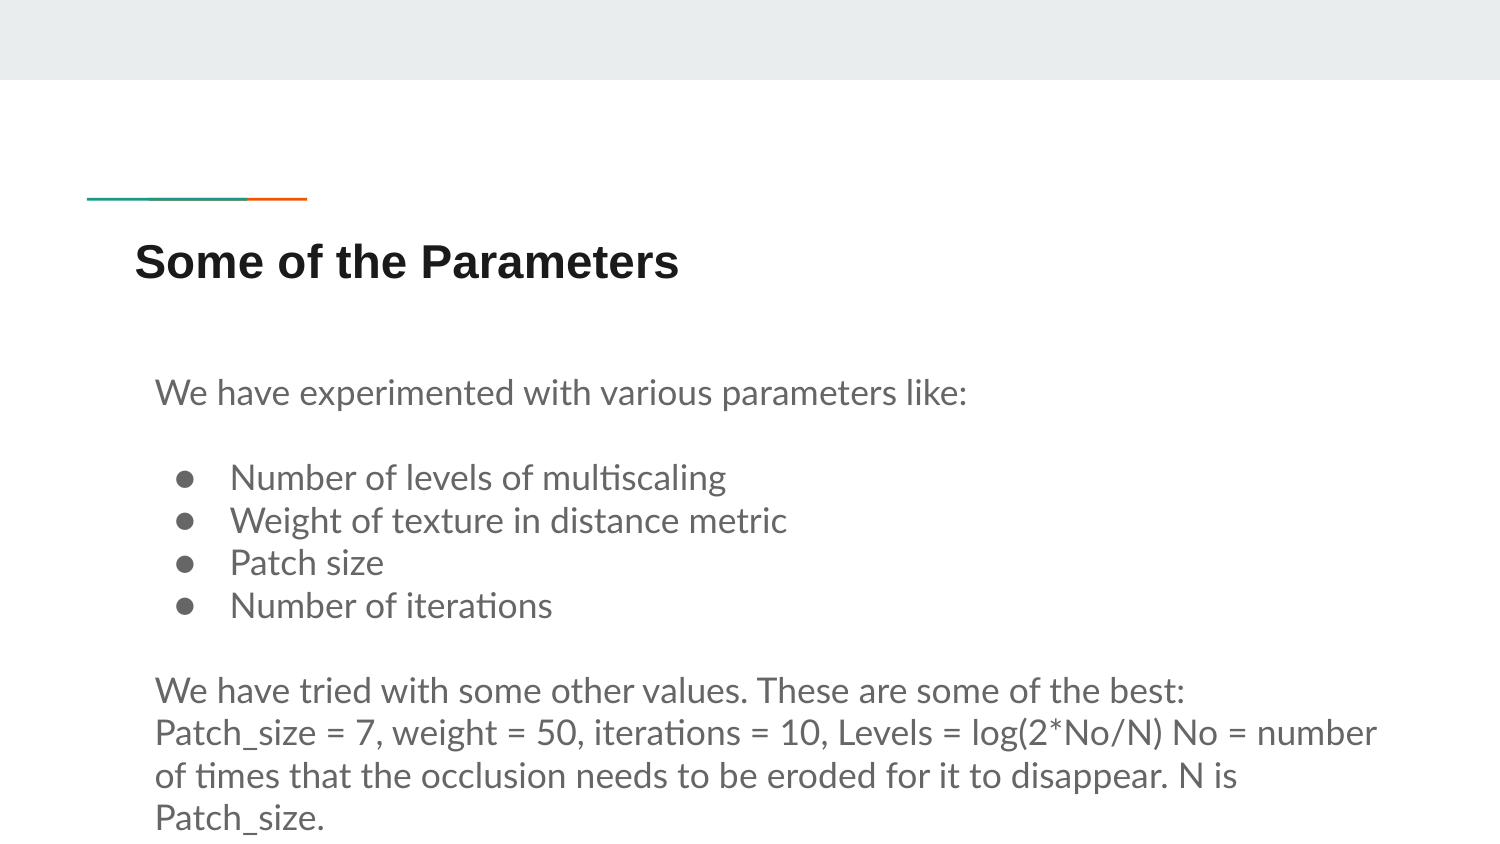

# Some of the Parameters
We have experimented with various parameters like:

Number of levels of multiscaling
Weight of texture in distance metric
Patch size
Number of iterations

We have tried with some other values. These are some of the best:
Patch_size = 7, weight = 50, iterations = 10, Levels = log(2*No/N) No = number of times that the occlusion needs to be eroded for it to disappear. N is Patch_size.